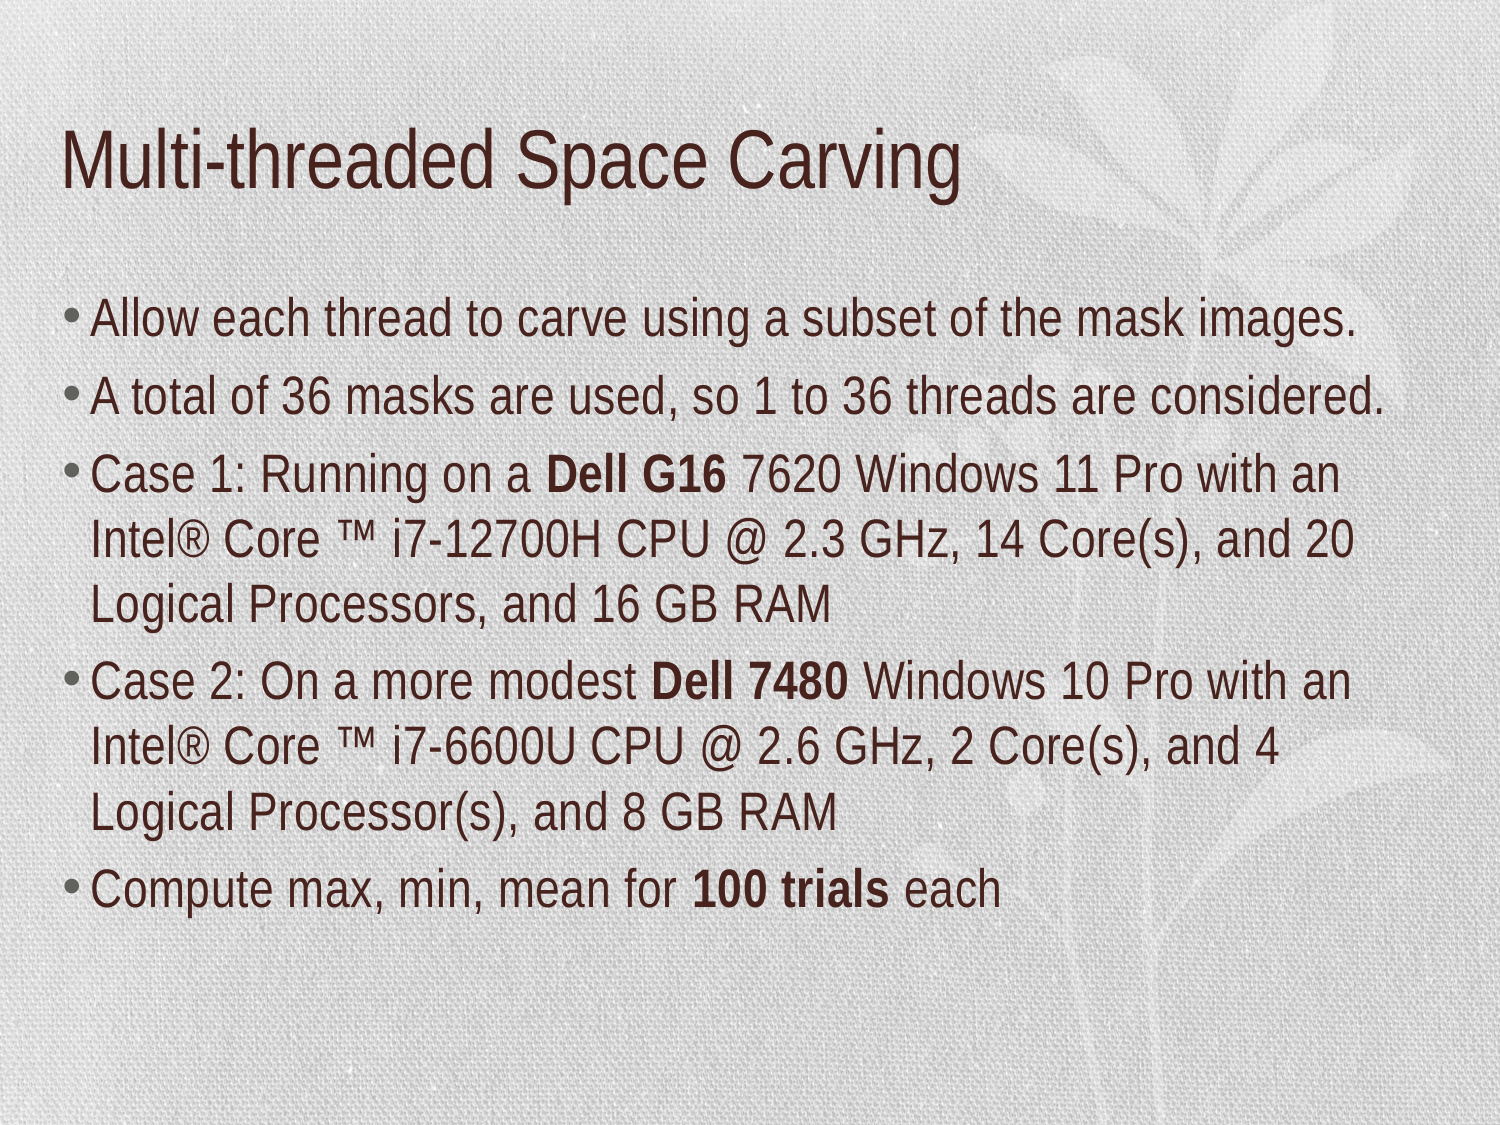

# Multi-threaded Space Carving
Allow each thread to carve using a subset of the mask images.
A total of 36 masks are used, so 1 to 36 threads are considered.
Case 1: Running on a Dell G16 7620 Windows 11 Pro with an Intel® Core ™ i7-12700H CPU @ 2.3 GHz, 14 Core(s), and 20 Logical Processors, and 16 GB RAM
Case 2: On a more modest Dell 7480 Windows 10 Pro with an Intel® Core ™ i7-6600U CPU @ 2.6 GHz, 2 Core(s), and 4 Logical Processor(s), and 8 GB RAM
Compute max, min, mean for 100 trials each